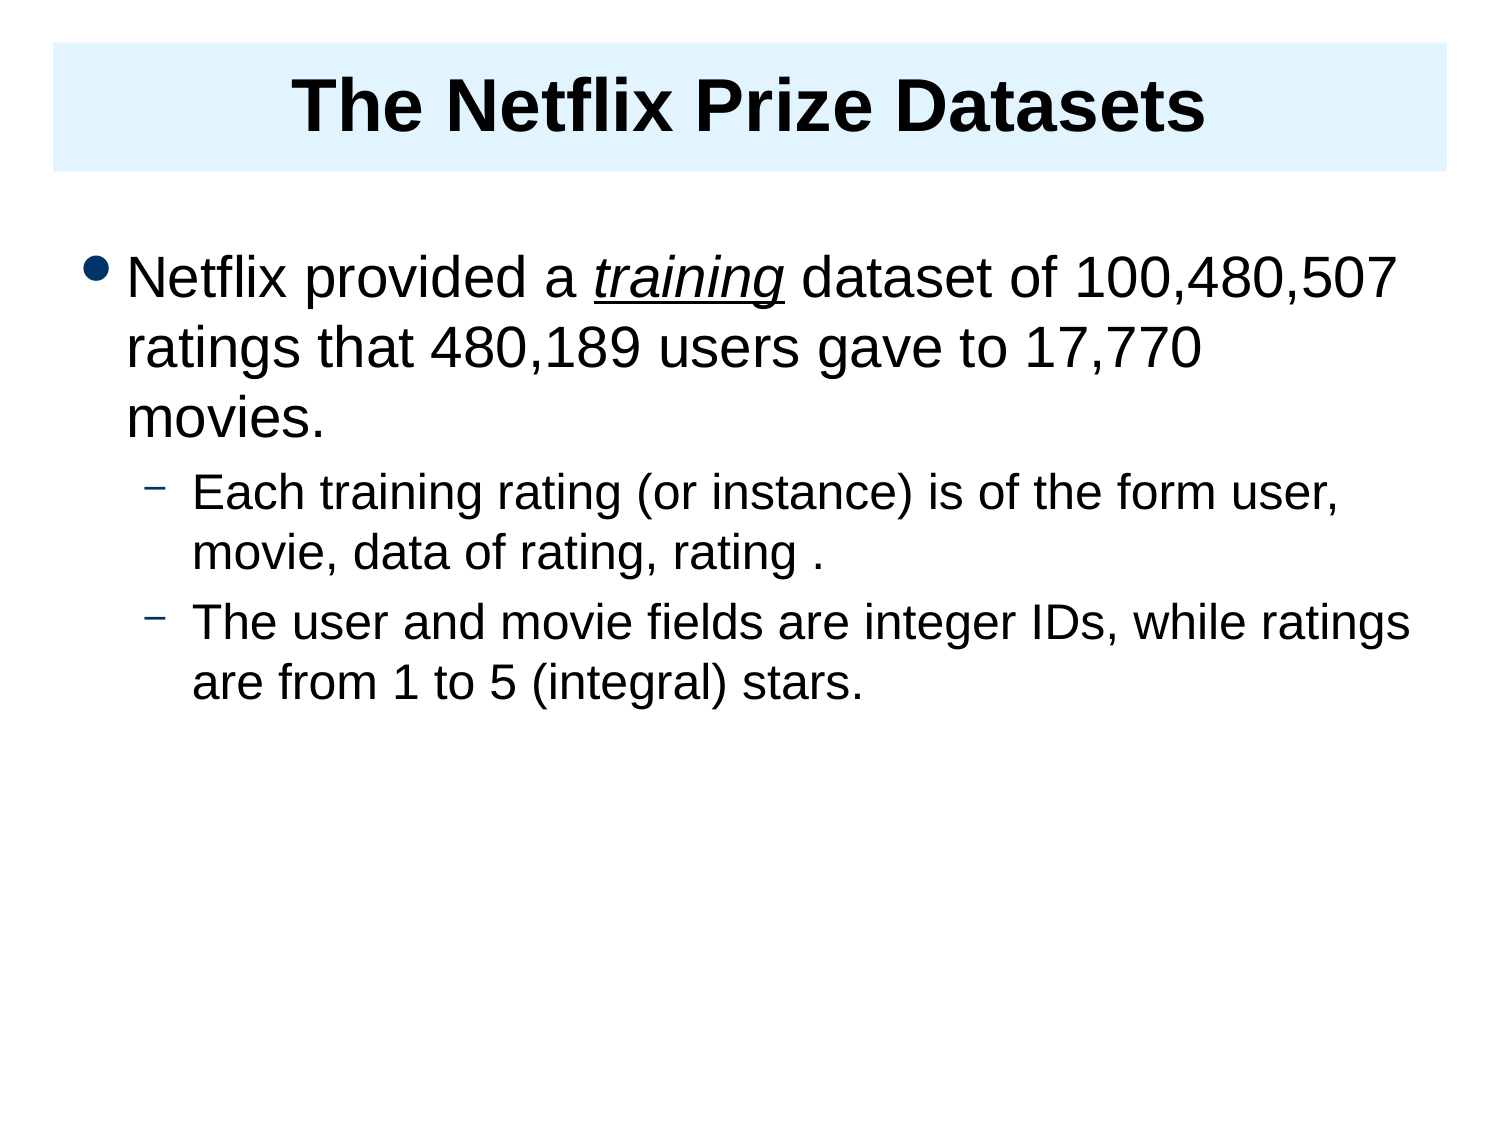

# The Netflix Prize Datasets
Netflix provided a training dataset of 100,480,507 ratings that 480,189 users gave to 17,770 movies.
Each training rating (or instance) is of the form user, movie, data of rating, rating .
The user and movie fields are integer IDs, while ratings are from 1 to 5 (integral) stars.